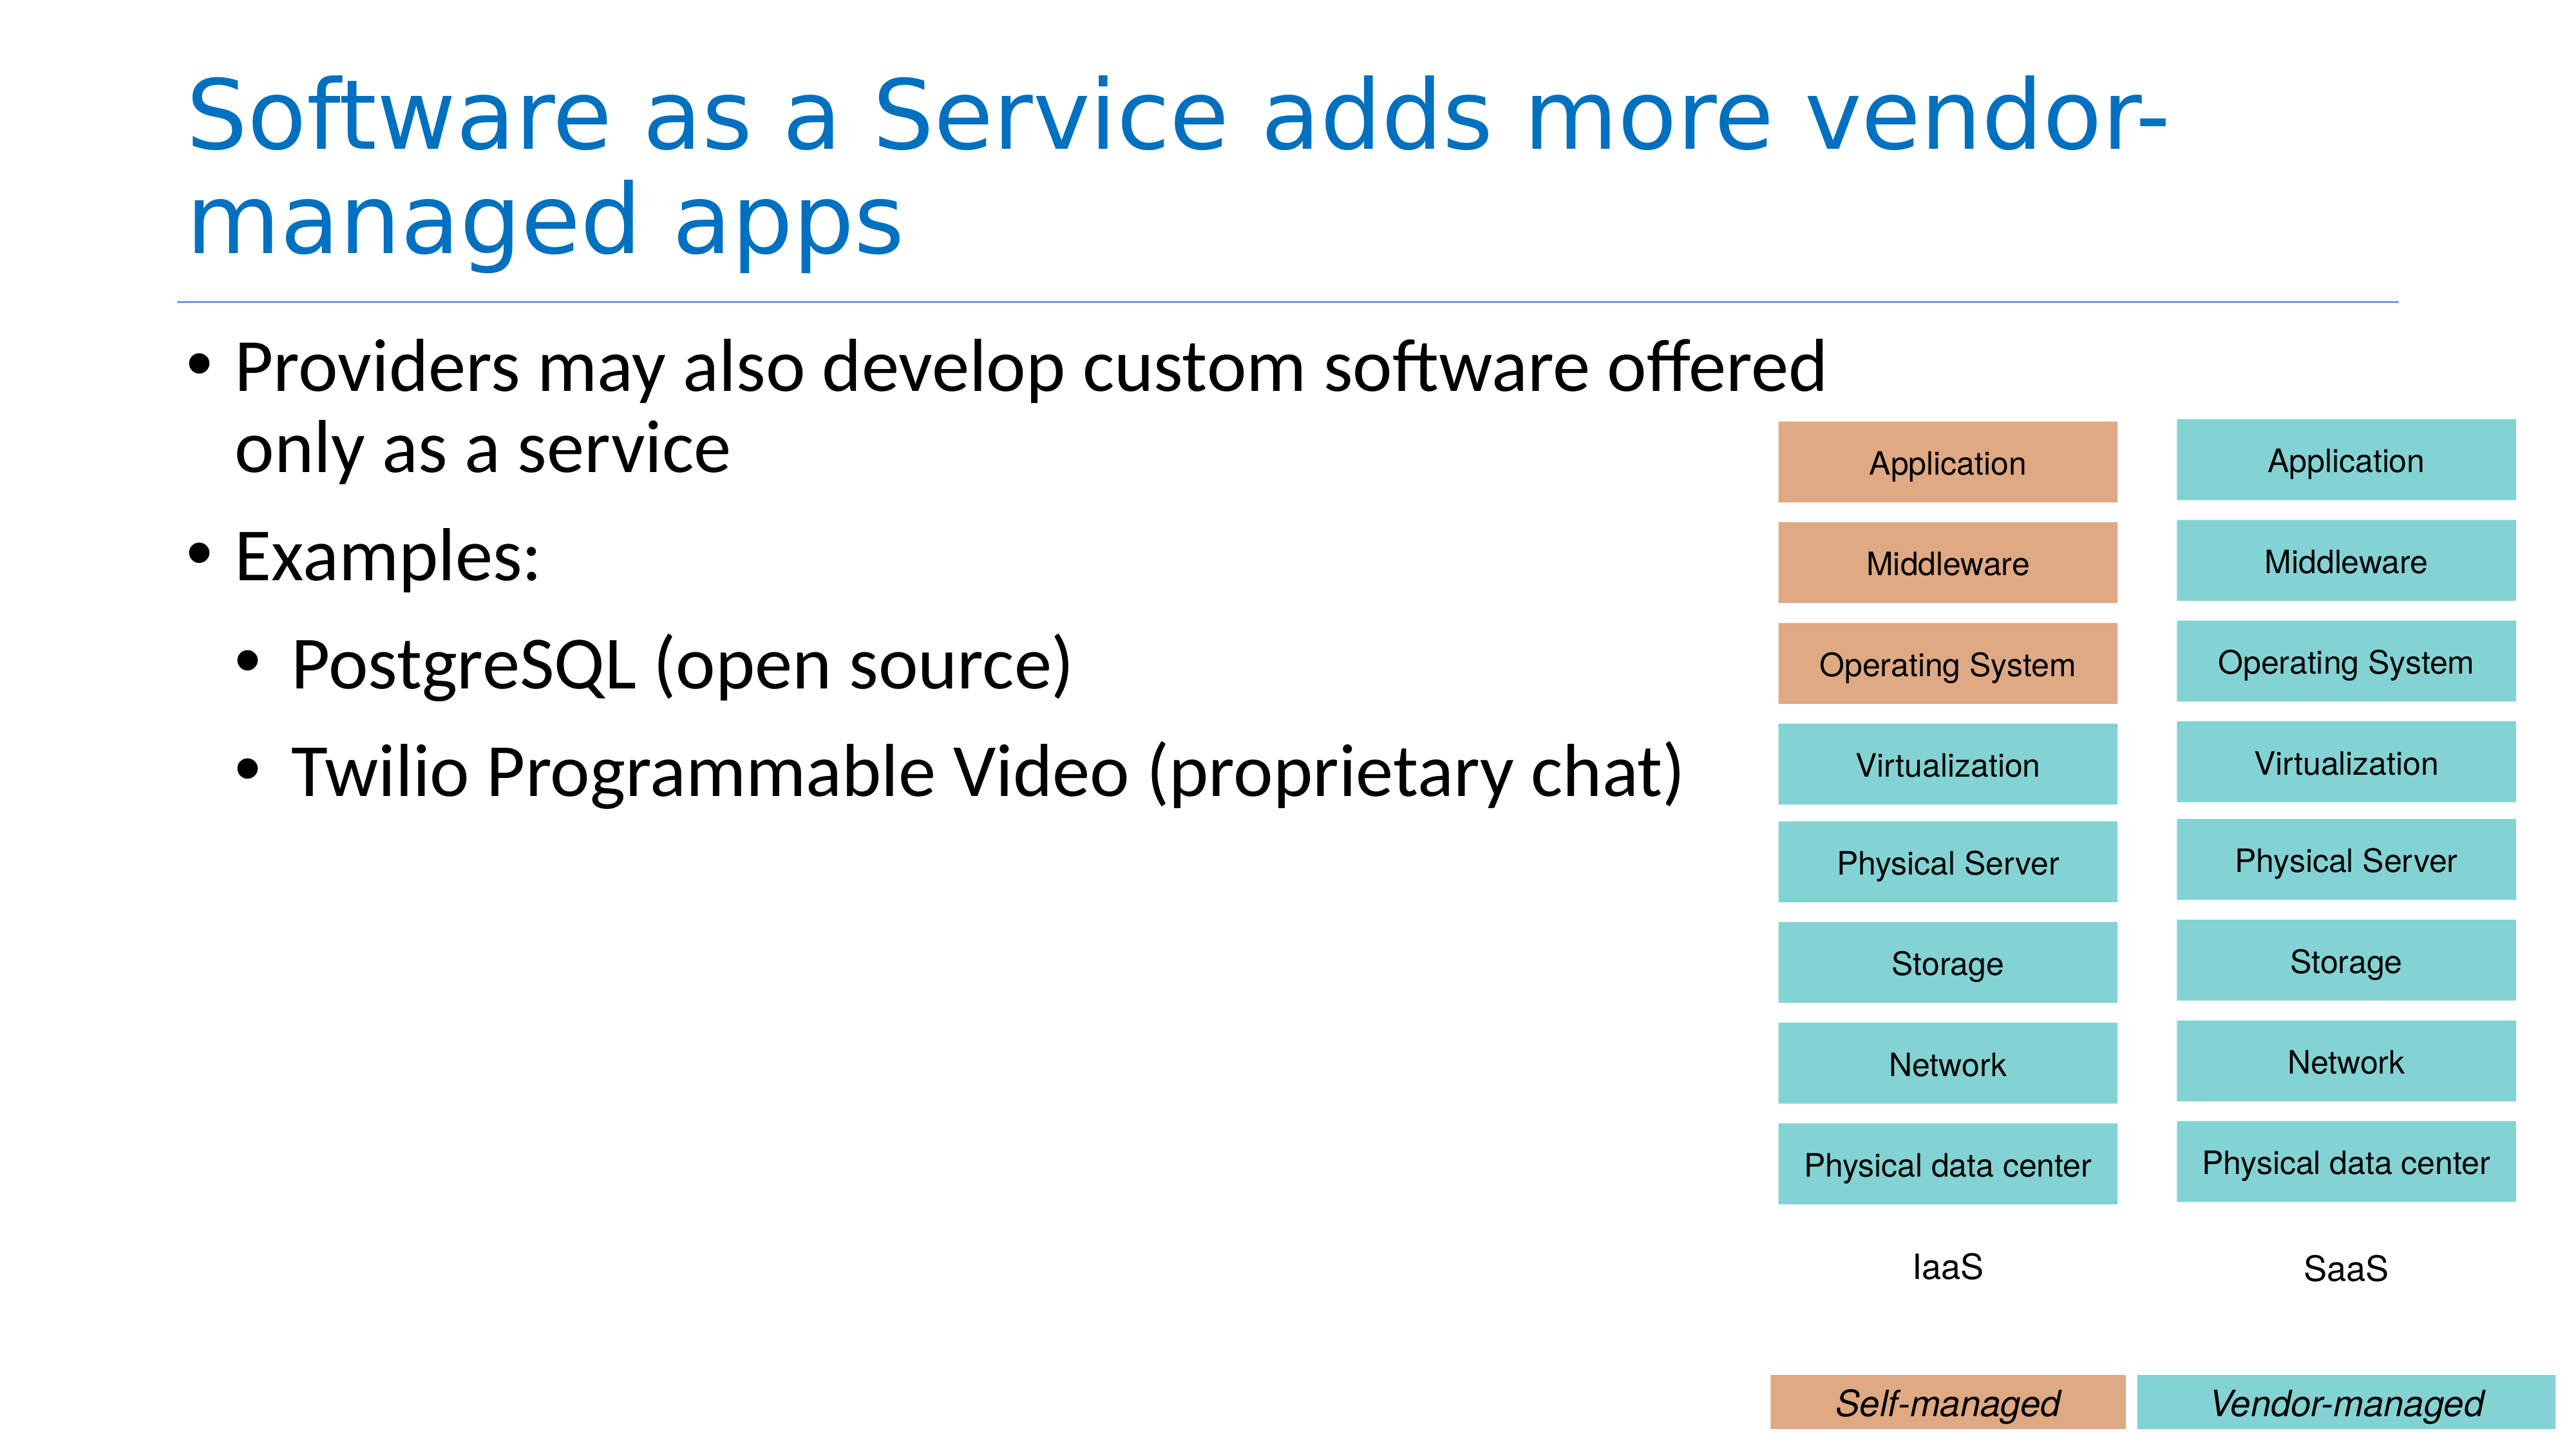

# Software as a Service adds more vendor-managed apps
Providers may also develop custom software offered only as a service
Examples:
PostgreSQL (open source)
Twilio Programmable Video (proprietary chat)

Application

Middleware

Operating System

Virtualization

Physical Server

Storage

Network

Physical data center
SaaS

Application

Middleware

Operating System

Virtualization

Physical Server

Storage

Network

Physical data center
IaaS
Self-managed
Vendor-managed